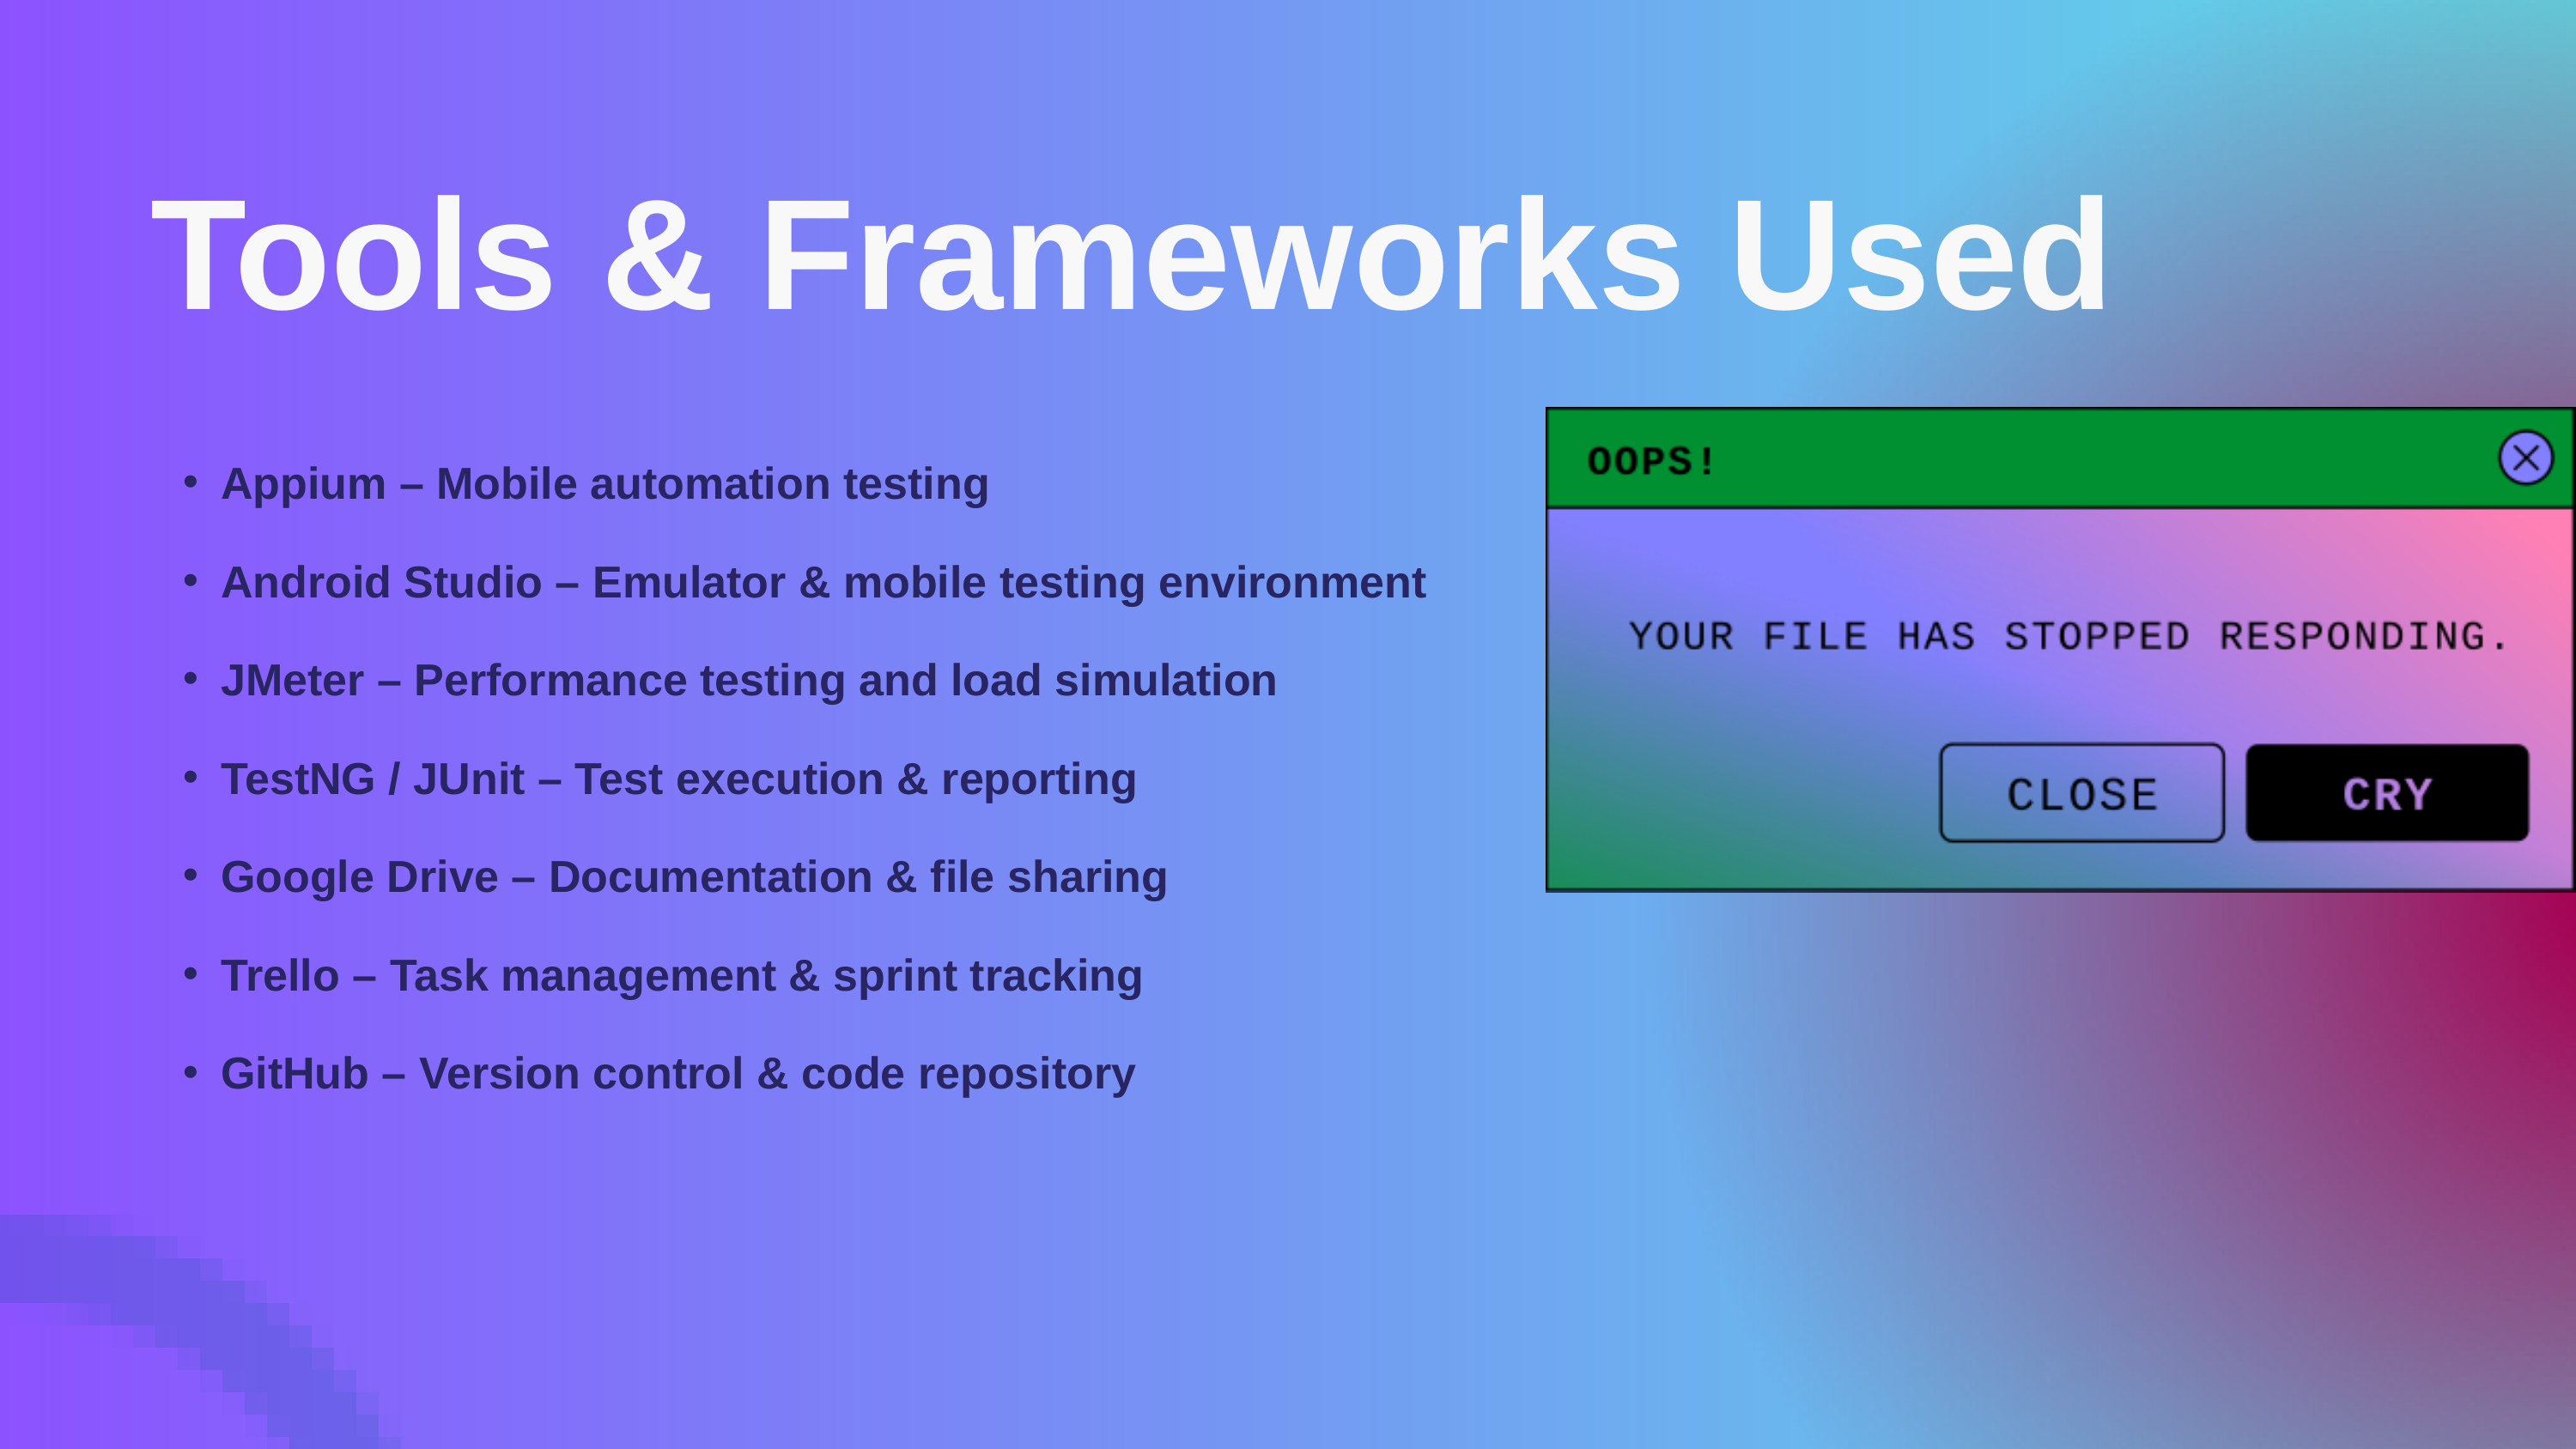

Tools & Frameworks Used

Appium – Mobile automation testing

Android Studio – Emulator & mobile testing environment

JMeter – Performance testing and load simulation

TestNG / JUnit – Test execution & reporting

Google Drive – Documentation & file sharing

Trello – Task management & sprint tracking

GitHub – Version control & code repository